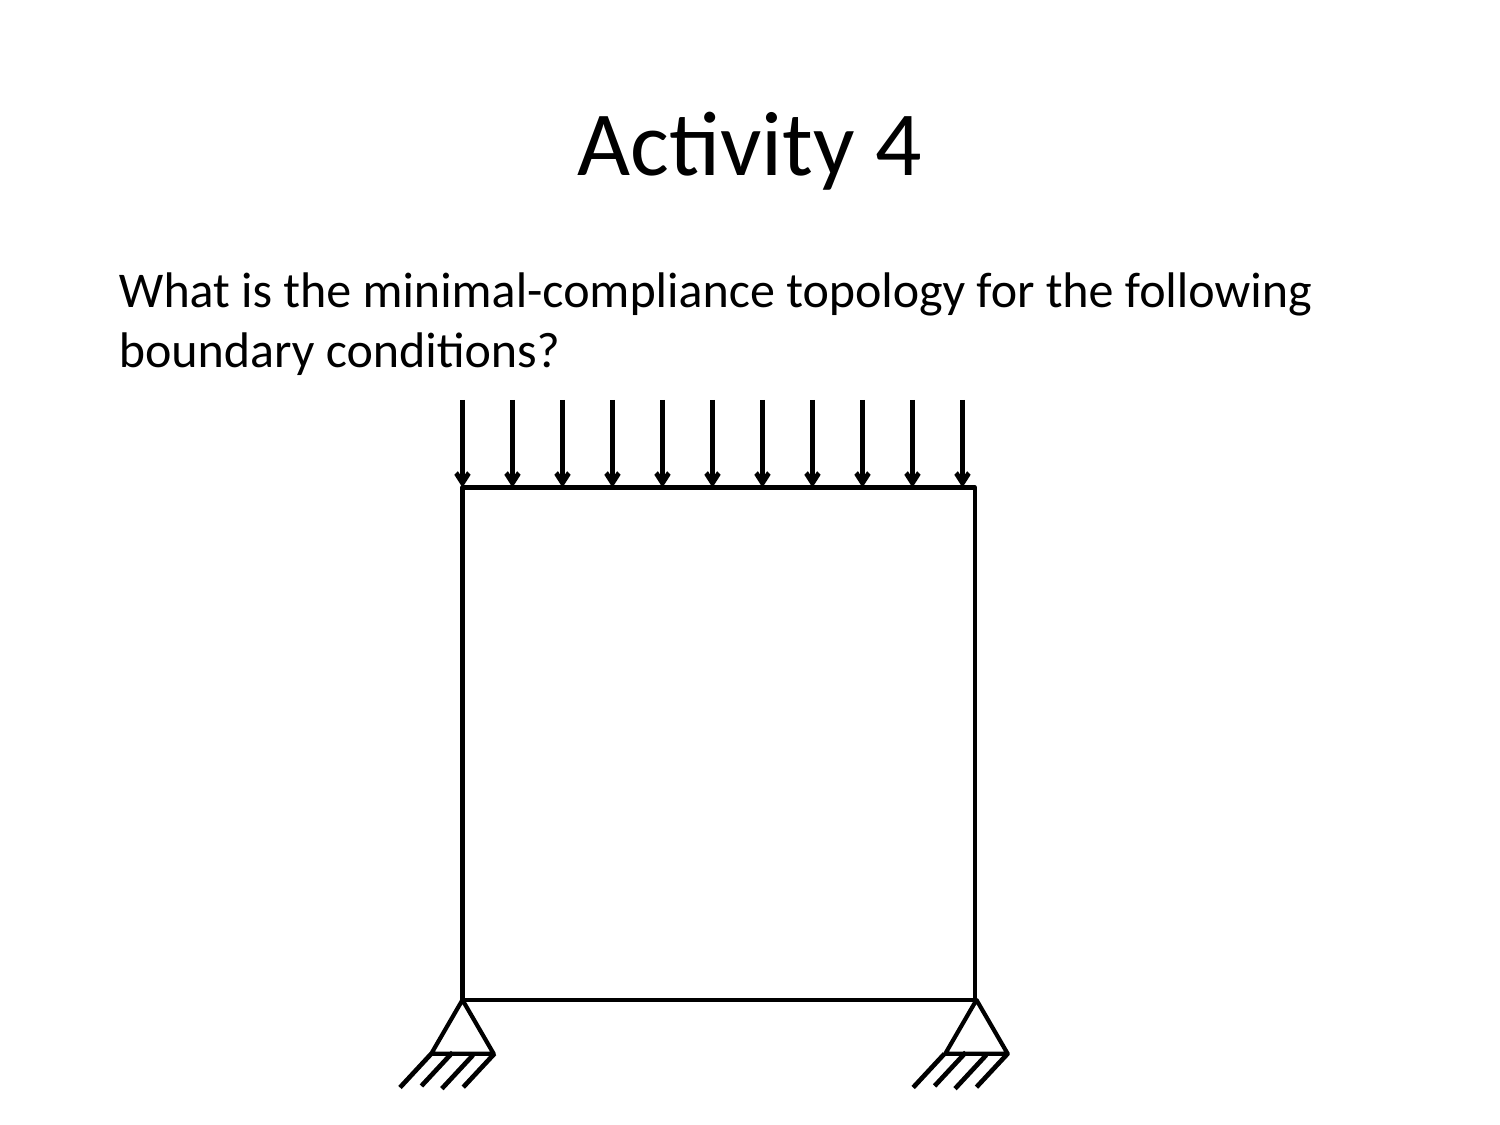

# Activity 4
What is the minimal-compliance topology for the following boundary conditions?